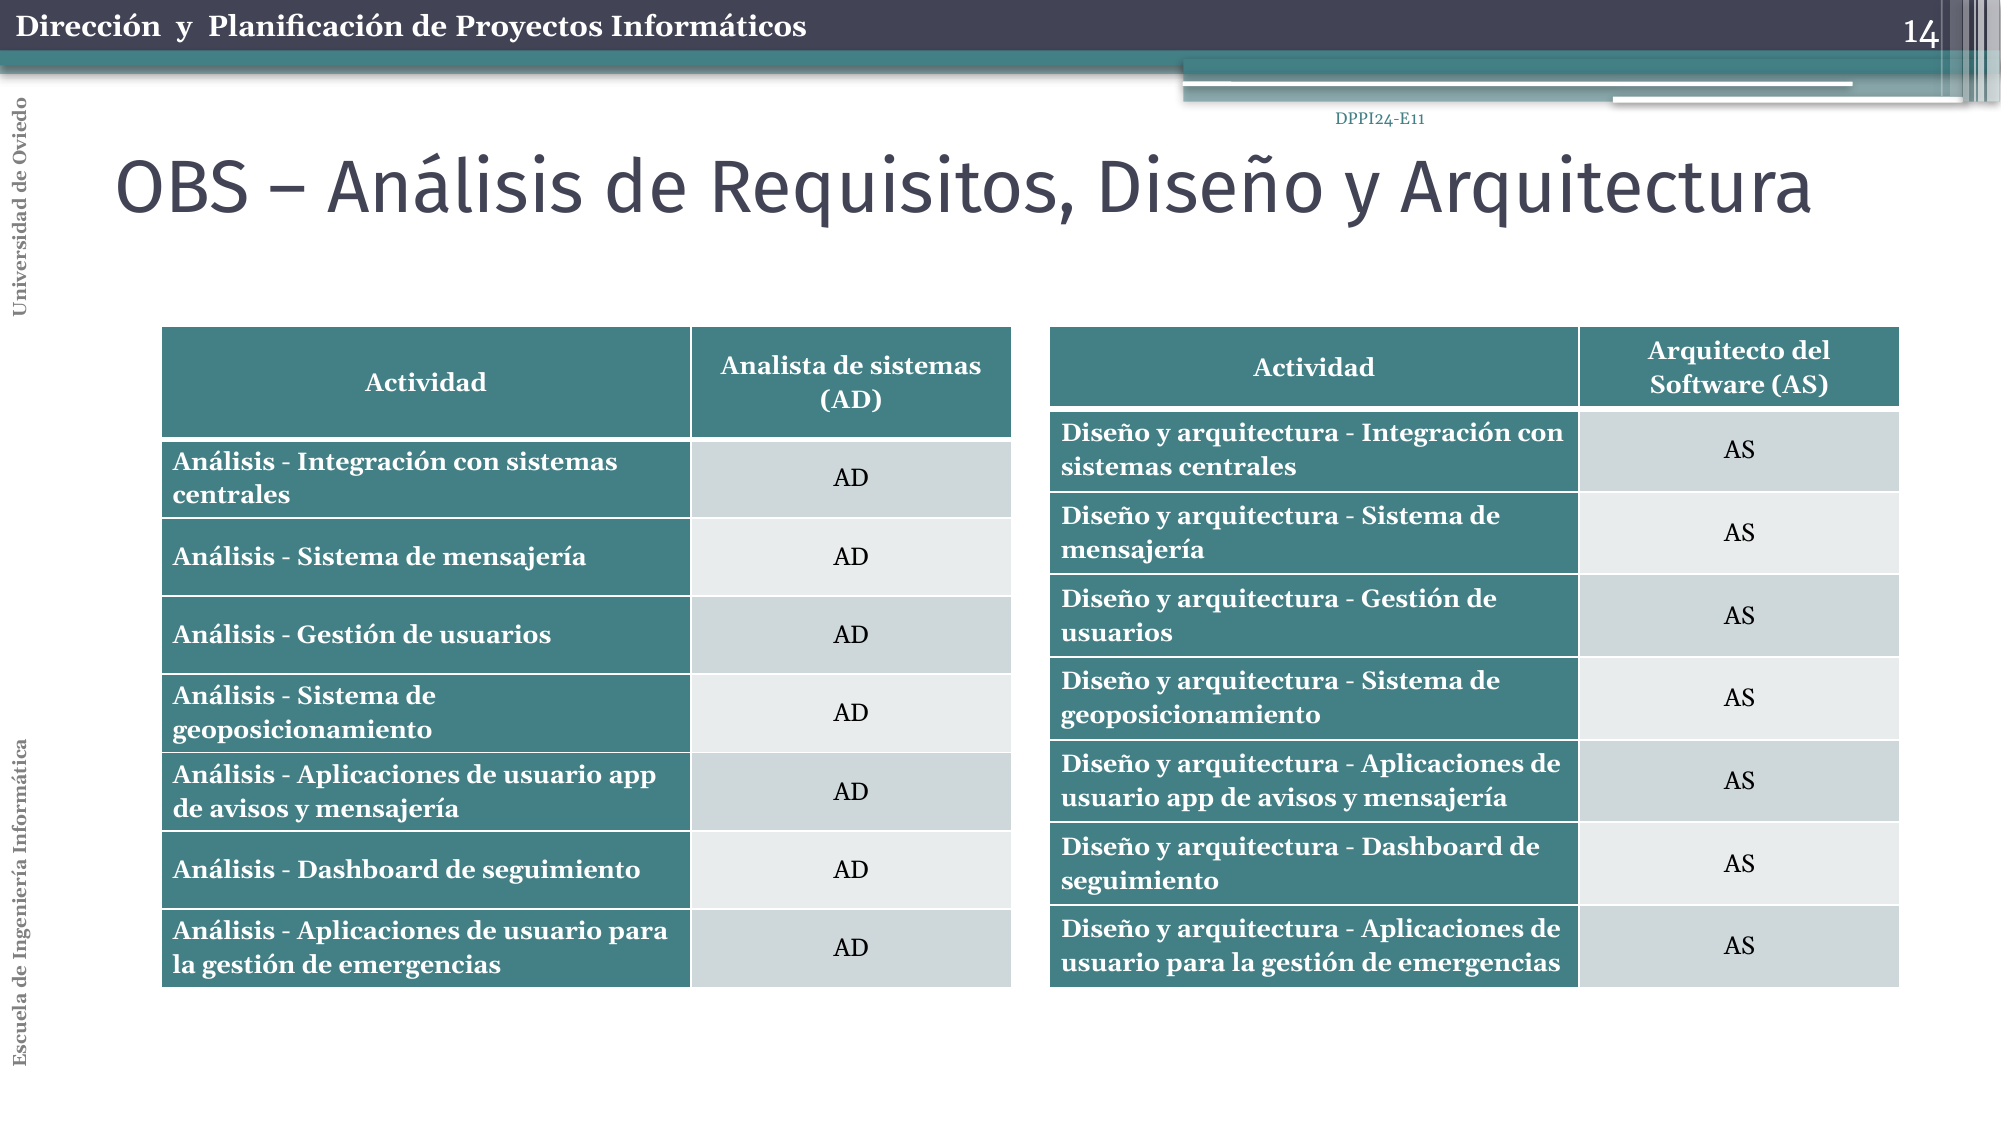

14
OBS – Análisis de Requisitos, Diseño y Arquitectura
DPPI24-E11
| Actividad | Analista de sistemas (AD) |
| --- | --- |
| Análisis - Integración con sistemas centrales | AD |
| Análisis - Sistema de mensajería | AD |
| Análisis - Gestión de usuarios | AD |
| Análisis - Sistema de geoposicionamiento | AD |
| Análisis - Aplicaciones de usuario app de avisos y mensajería | AD |
| Análisis - Dashboard de seguimiento | AD |
| Análisis - Aplicaciones de usuario para la gestión de emergencias | AD |
| Actividad | Arquitecto del Software (AS) |
| --- | --- |
| Diseño y arquitectura - Integración con sistemas centrales | AS |
| Diseño y arquitectura - Sistema de mensajería | AS |
| Diseño y arquitectura - Gestión de usuarios | AS |
| Diseño y arquitectura - Sistema de geoposicionamiento | AS |
| Diseño y arquitectura - Aplicaciones de usuario app de avisos y mensajería | AS |
| Diseño y arquitectura - Dashboard de seguimiento | AS |
| Diseño y arquitectura - Aplicaciones de usuario para la gestión de emergencias | AS |